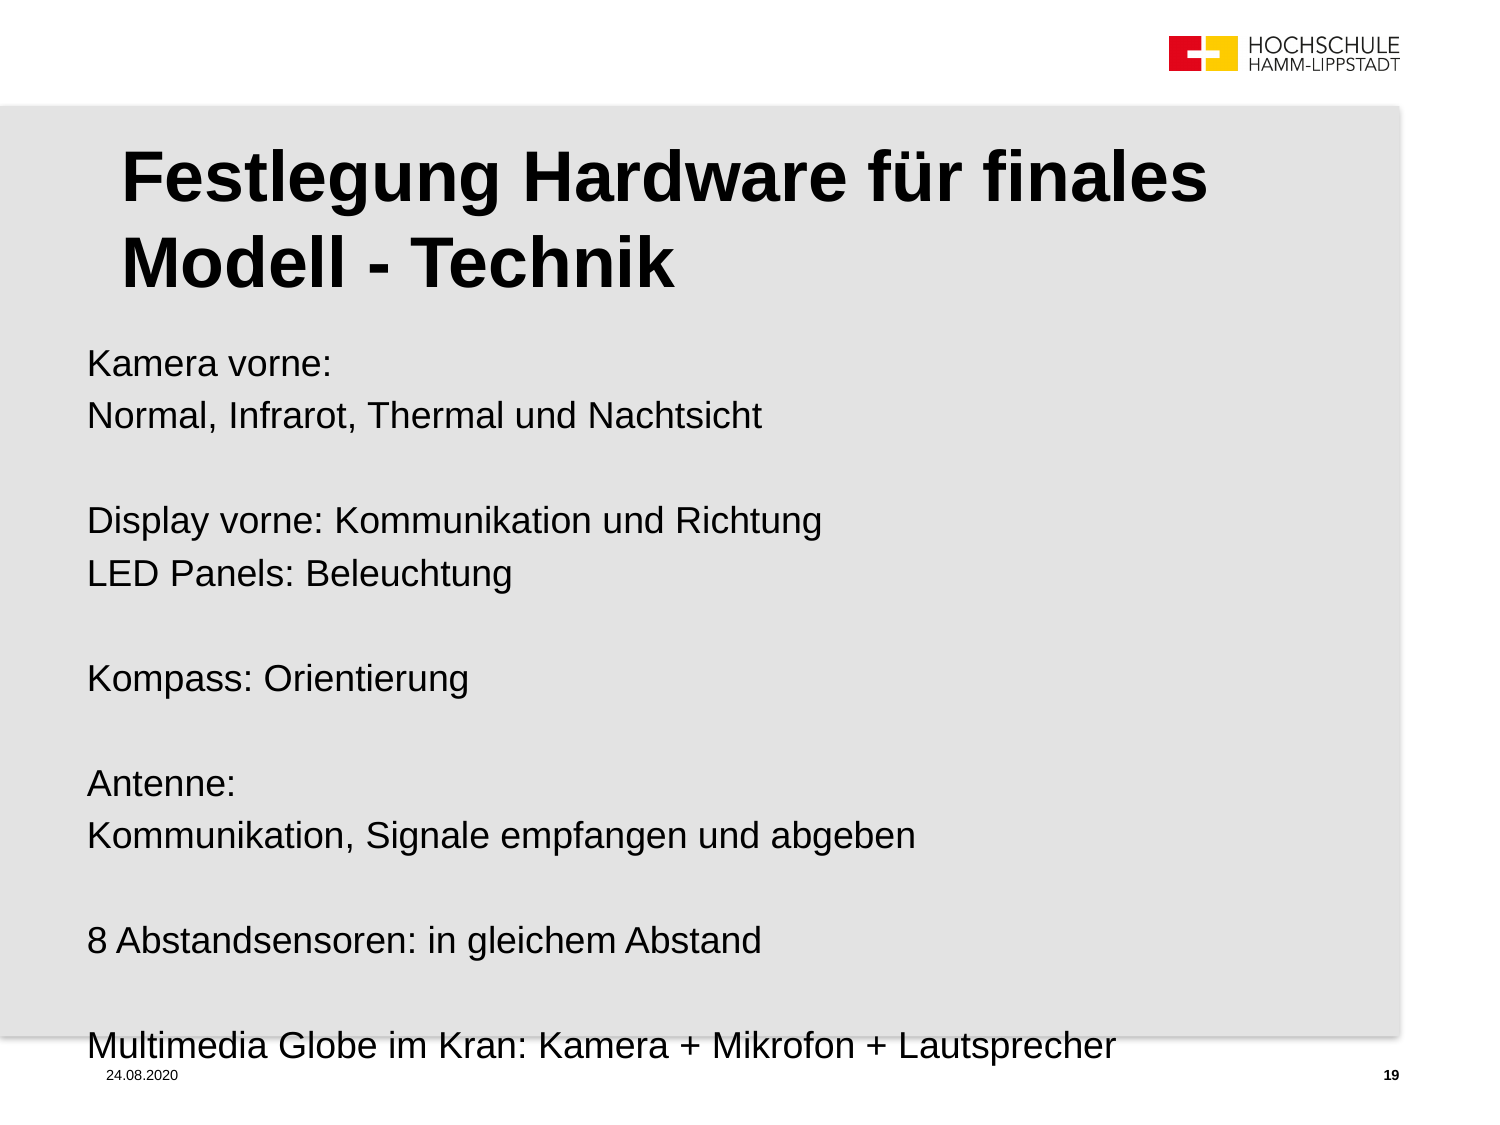

# Festlegung Hardware für finales Modell - Technik
Kamera vorne:
Normal, Infrarot, Thermal und Nachtsicht

Display vorne: Kommunikation und Richtung
LED Panels: Beleuchtung

Kompass: Orientierung

Antenne:
Kommunikation, Signale empfangen und abgeben

8 Abstandsensoren: in gleichem Abstand

Multimedia Globe im Kran: Kamera + Mikrofon + Lautsprecher

24.08.2020
19